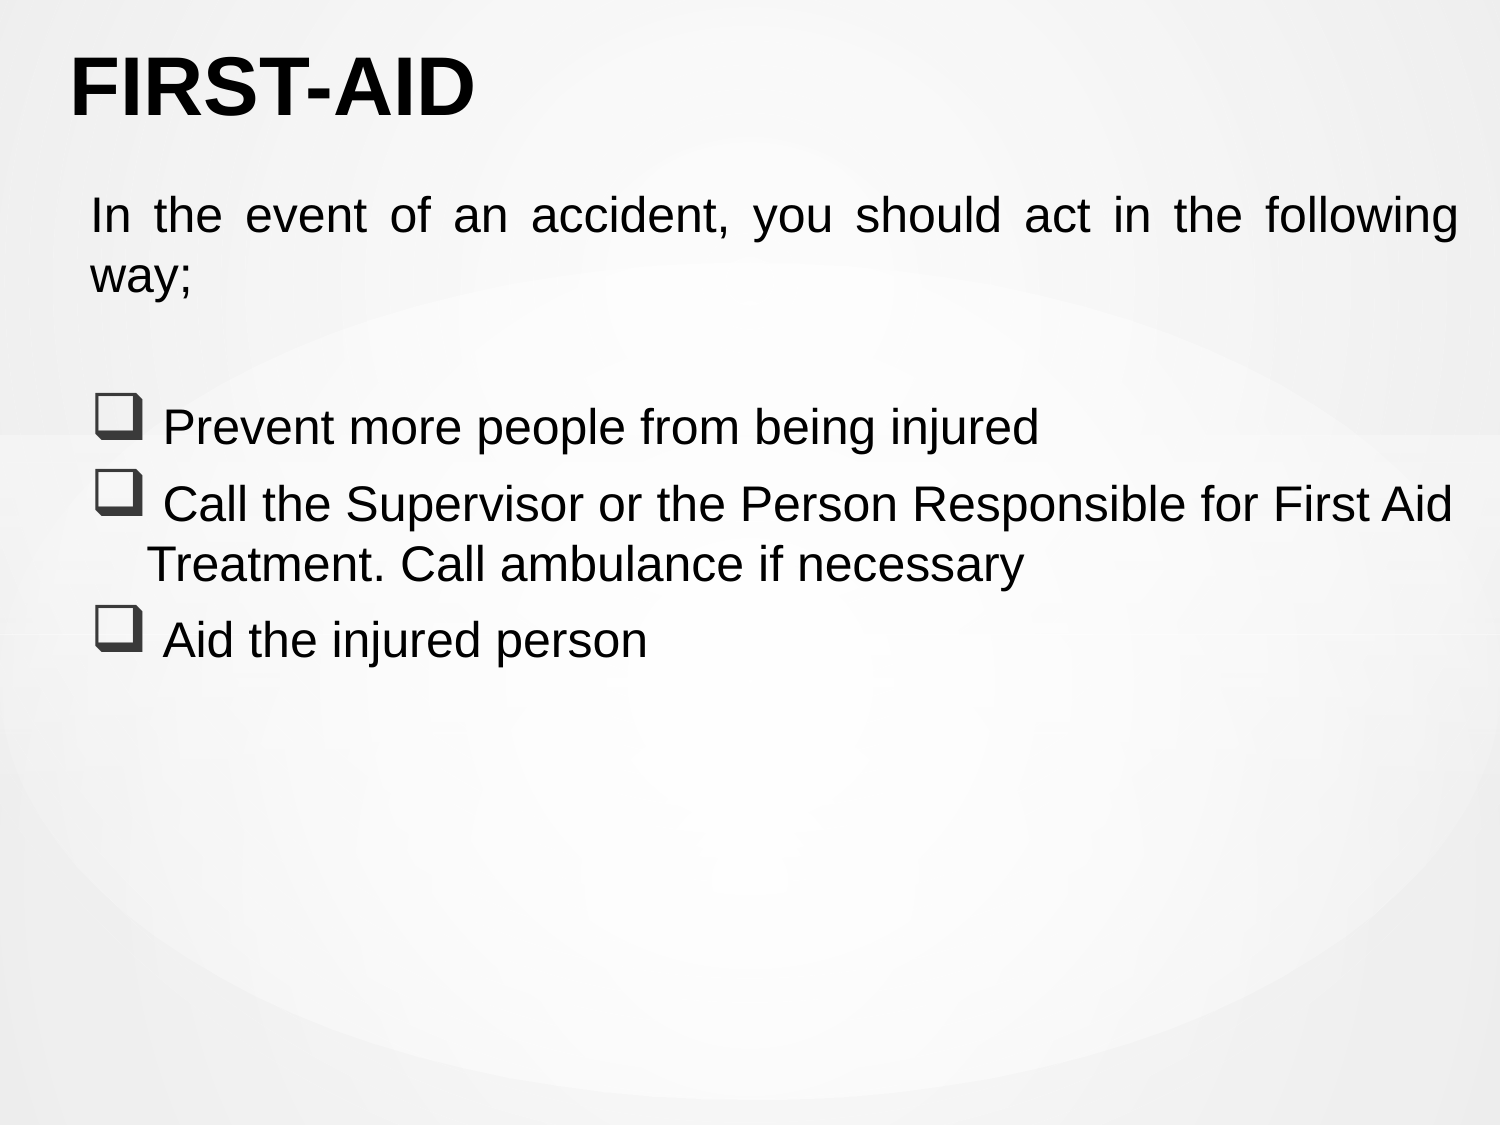

# FIRST-AID
In the event of an accident, you should act in the following way;

 Prevent more people from being injured
 Call the Supervisor or the Person Responsible for First Aid Treatment. Call ambulance if necessary
 Aid the injured person